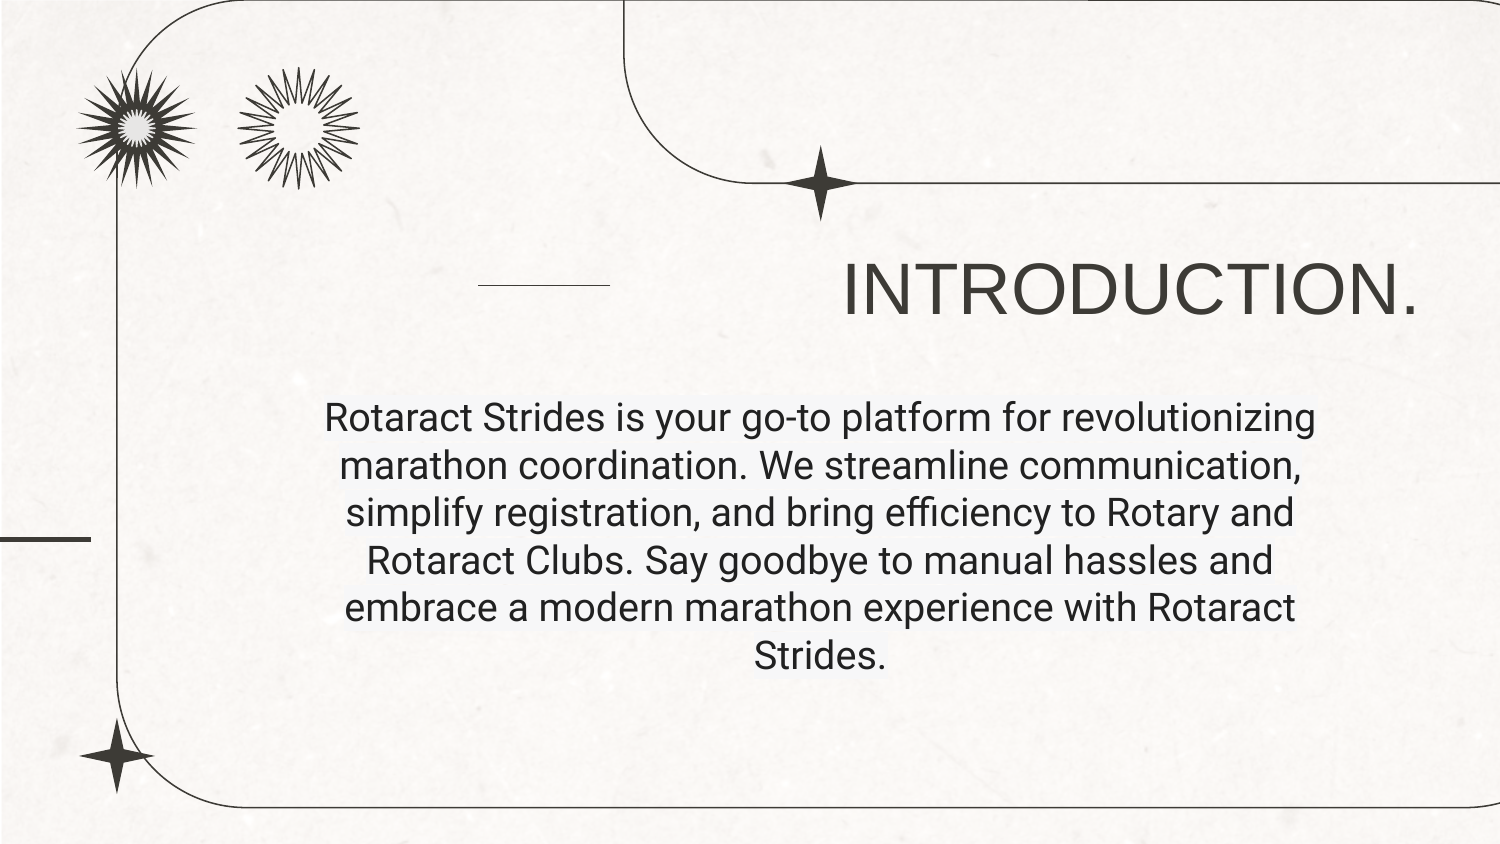

# INTRODUCTION.
Rotaract Strides is your go-to platform for revolutionizing marathon coordination. We streamline communication, simplify registration, and bring efficiency to Rotary and Rotaract Clubs. Say goodbye to manual hassles and embrace a modern marathon experience with Rotaract Strides.